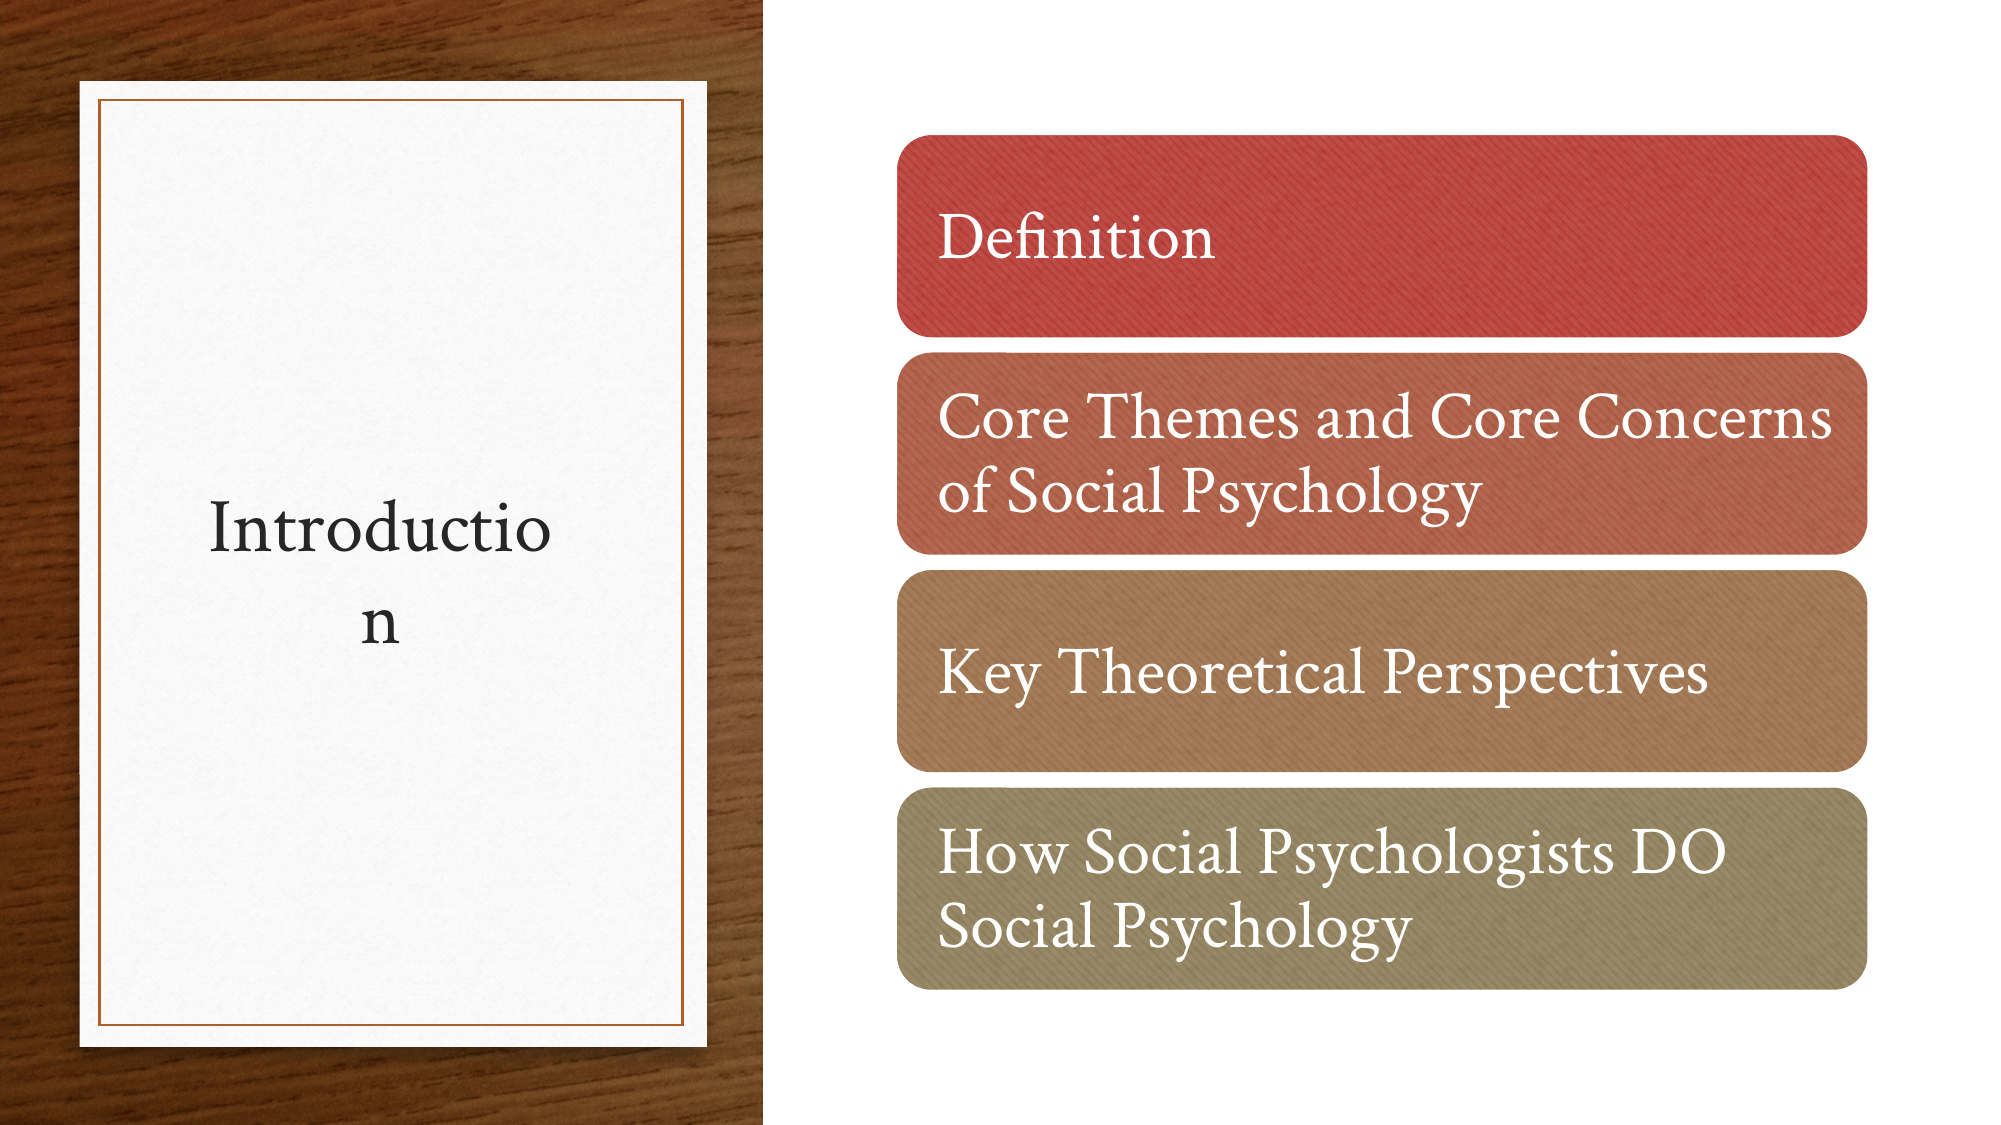

Definition
Core Themes and Core Concerns of Social Psychology
Key Theoretical Perspectives
How Social Psychologists DO Social Psychology
# Introduction